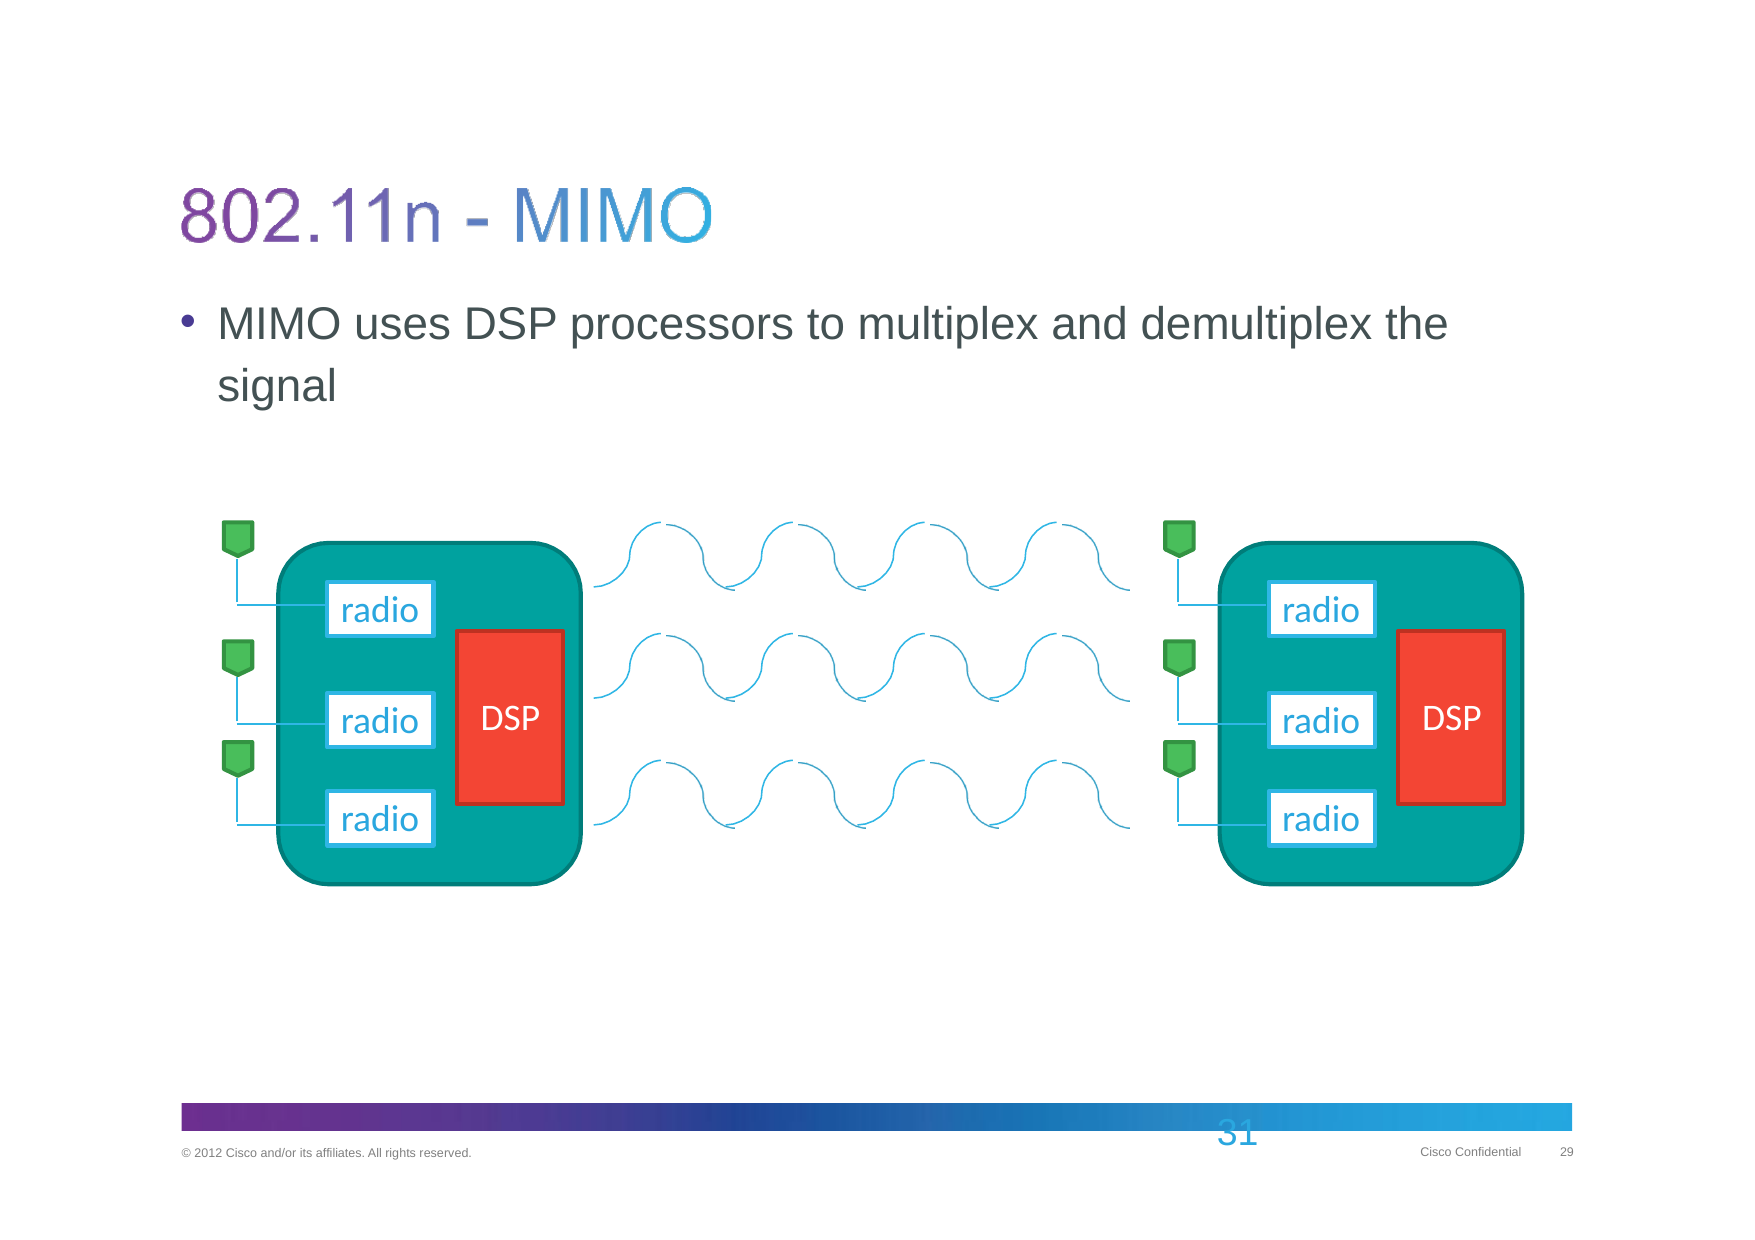

MIMO uses DSP processors to multiplex and demultiplex the signal

radio
radio

DSP
DSP
radio
radio

radio
radio

31
29
Cisco Confidential
© 2012 Cisco and/or its affiliates. All rights reserved.